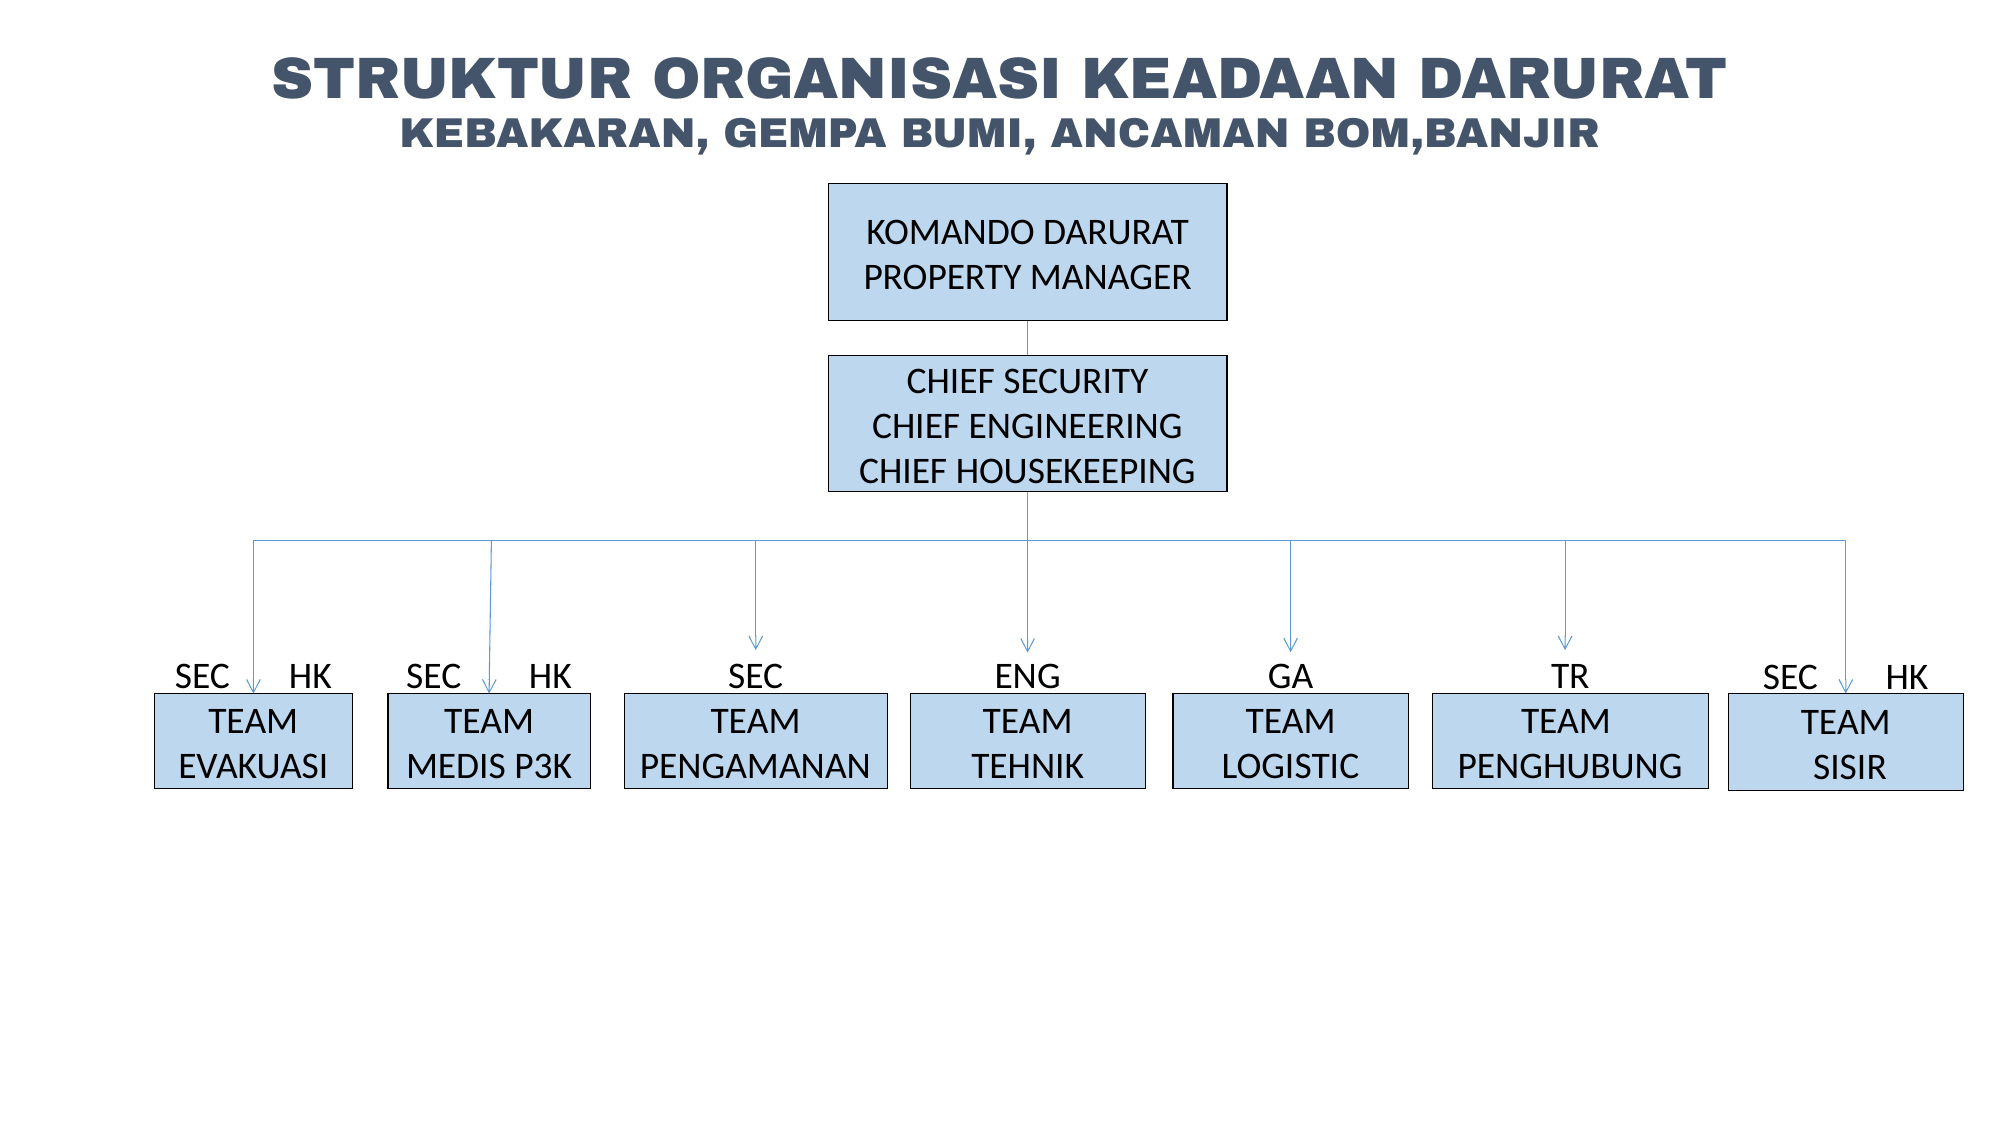

# STRUKTUR ORGANISASI KEADAAN DARURAT KEBAKARAN, GEMPA BUMI, ANCAMAN BOM,BANJIR

KOMANDO DARURAT
PROPERTY MANAGER

CHIEF SECURITY
CHIEF ENGINEERING
CHIEF HOUSEKEEPING

SEC        HK
TEAM
 SISIR

SEC        HK
TEAM MEDIS P3K

SEC
TEAM PENGAMANAN

ENG
TEAM TEHNIK

GA
TEAM LOGISTIC

TR
TEAM
PENGHUBUNG

SEC       HK
TEAM EVAKUASI